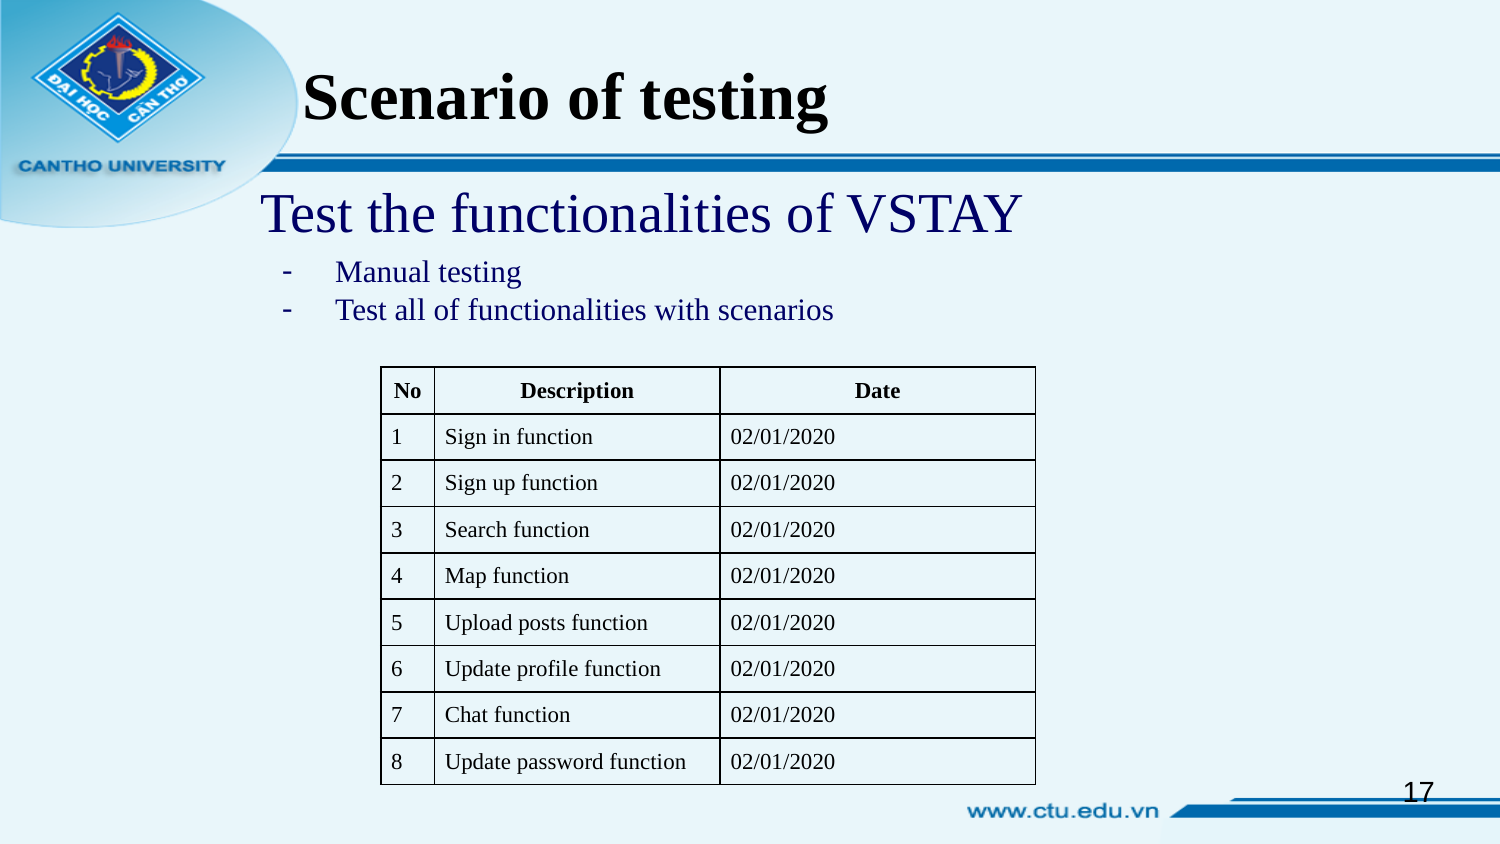

# Scenario of testing
Test the functionalities of VSTAY
Manual testing
Test all of functionalities with scenarios
| No | Description | Date |
| --- | --- | --- |
| 1 | Sign in function | 02/01/2020 |
| 2 | Sign up function | 02/01/2020 |
| 3 | Search function | 02/01/2020 |
| 4 | Map function | 02/01/2020 |
| 5 | Upload posts function | 02/01/2020 |
| 6 | Update profile function | 02/01/2020 |
| 7 | Chat function | 02/01/2020 |
| 8 | Update password function | 02/01/2020 |
17